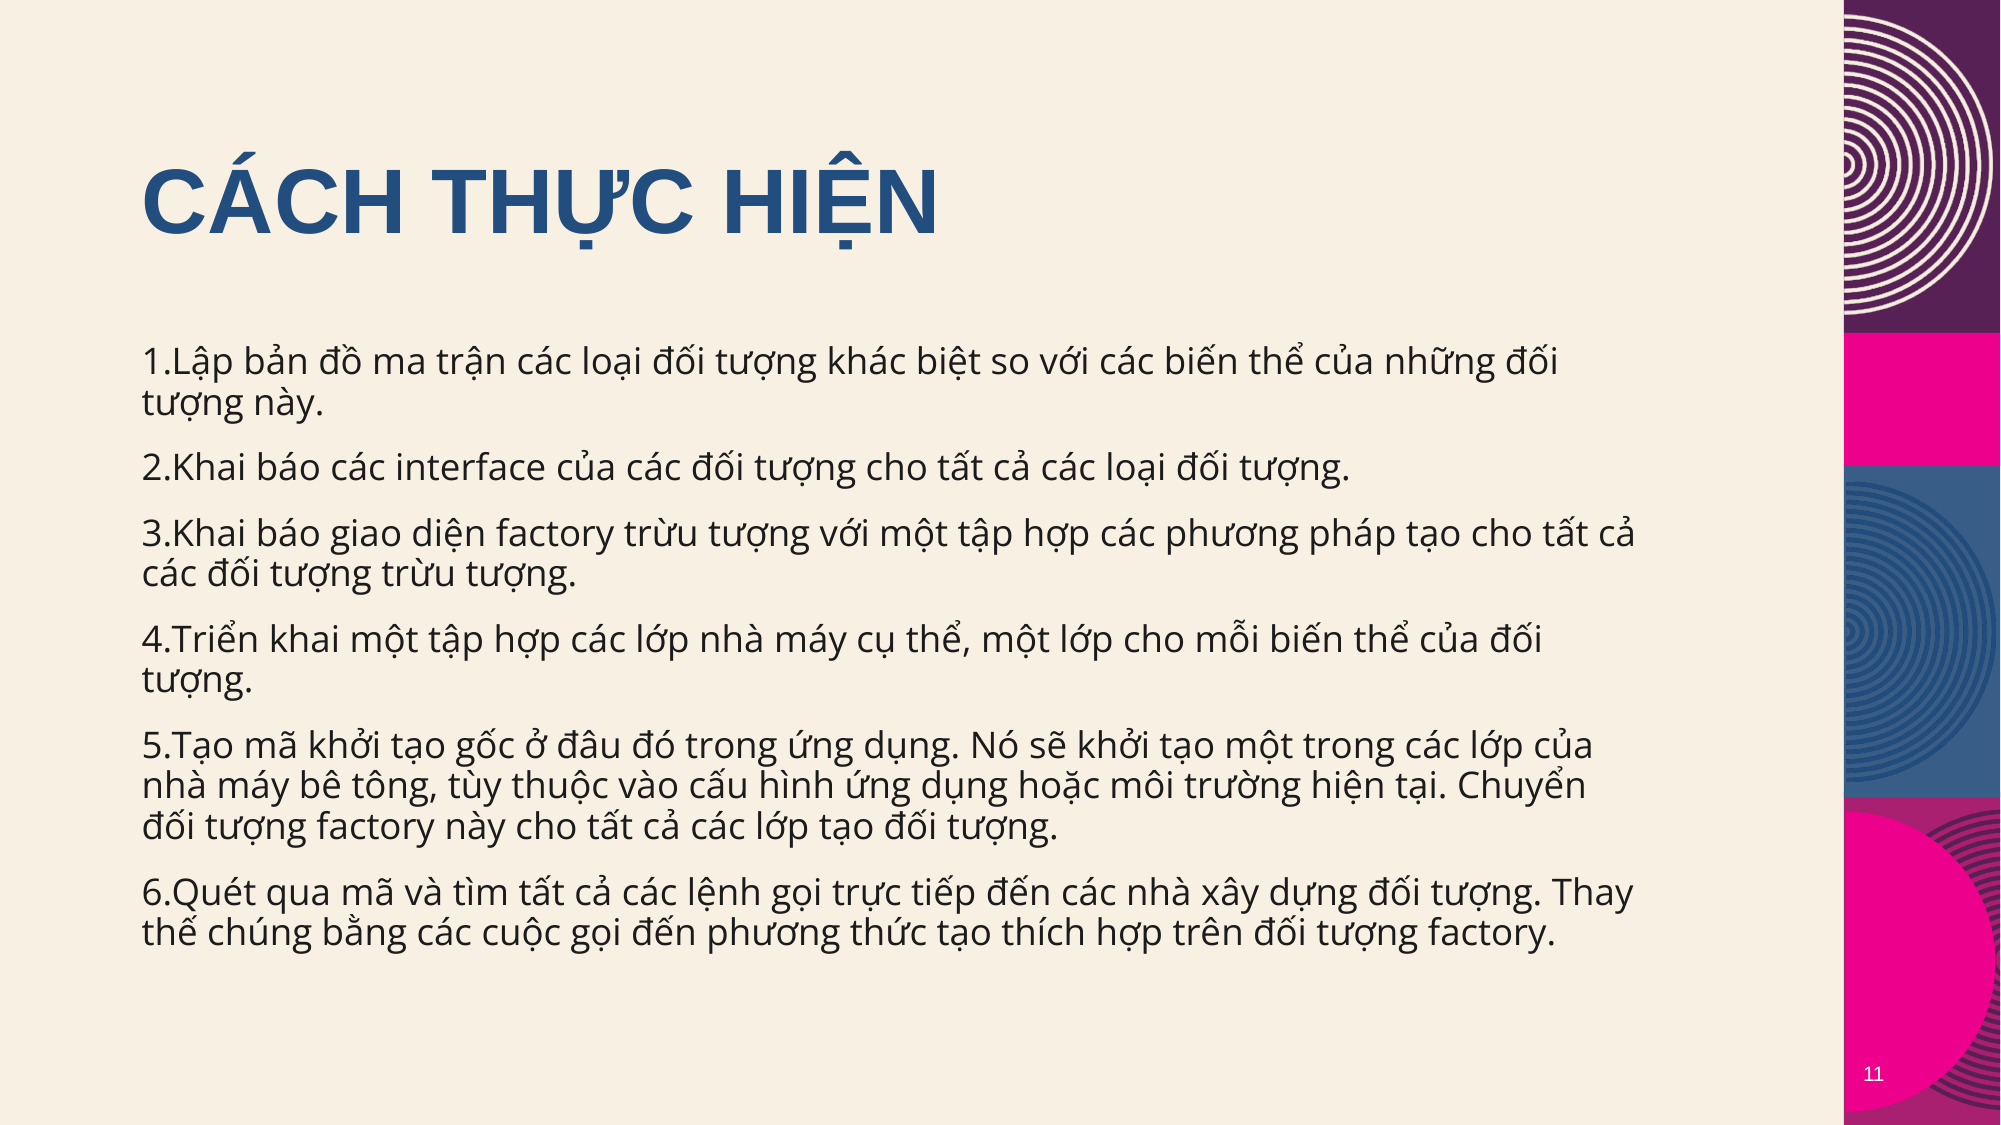

# Cách thực hiện
Lập bản đồ ma trận các loại đối tượng khác biệt so với các biến thể của những đối tượng này.
Khai báo các interface của các đối tượng cho tất cả các loại đối tượng.
Khai báo giao diện factory trừu tượng với một tập hợp các phương pháp tạo cho tất cả các đối tượng trừu tượng.
Triển khai một tập hợp các lớp nhà máy cụ thể, một lớp cho mỗi biến thể của đối tượng.
Tạo mã khởi tạo gốc ở đâu đó trong ứng dụng. Nó sẽ khởi tạo một trong các lớp của nhà máy bê tông, tùy thuộc vào cấu hình ứng dụng hoặc môi trường hiện tại. Chuyển đối tượng factory này cho tất cả các lớp tạo đối tượng.
Quét qua mã và tìm tất cả các lệnh gọi trực tiếp đến các nhà xây dựng đối tượng. Thay thế chúng bằng các cuộc gọi đến phương thức tạo thích hợp trên đối tượng factory.

11